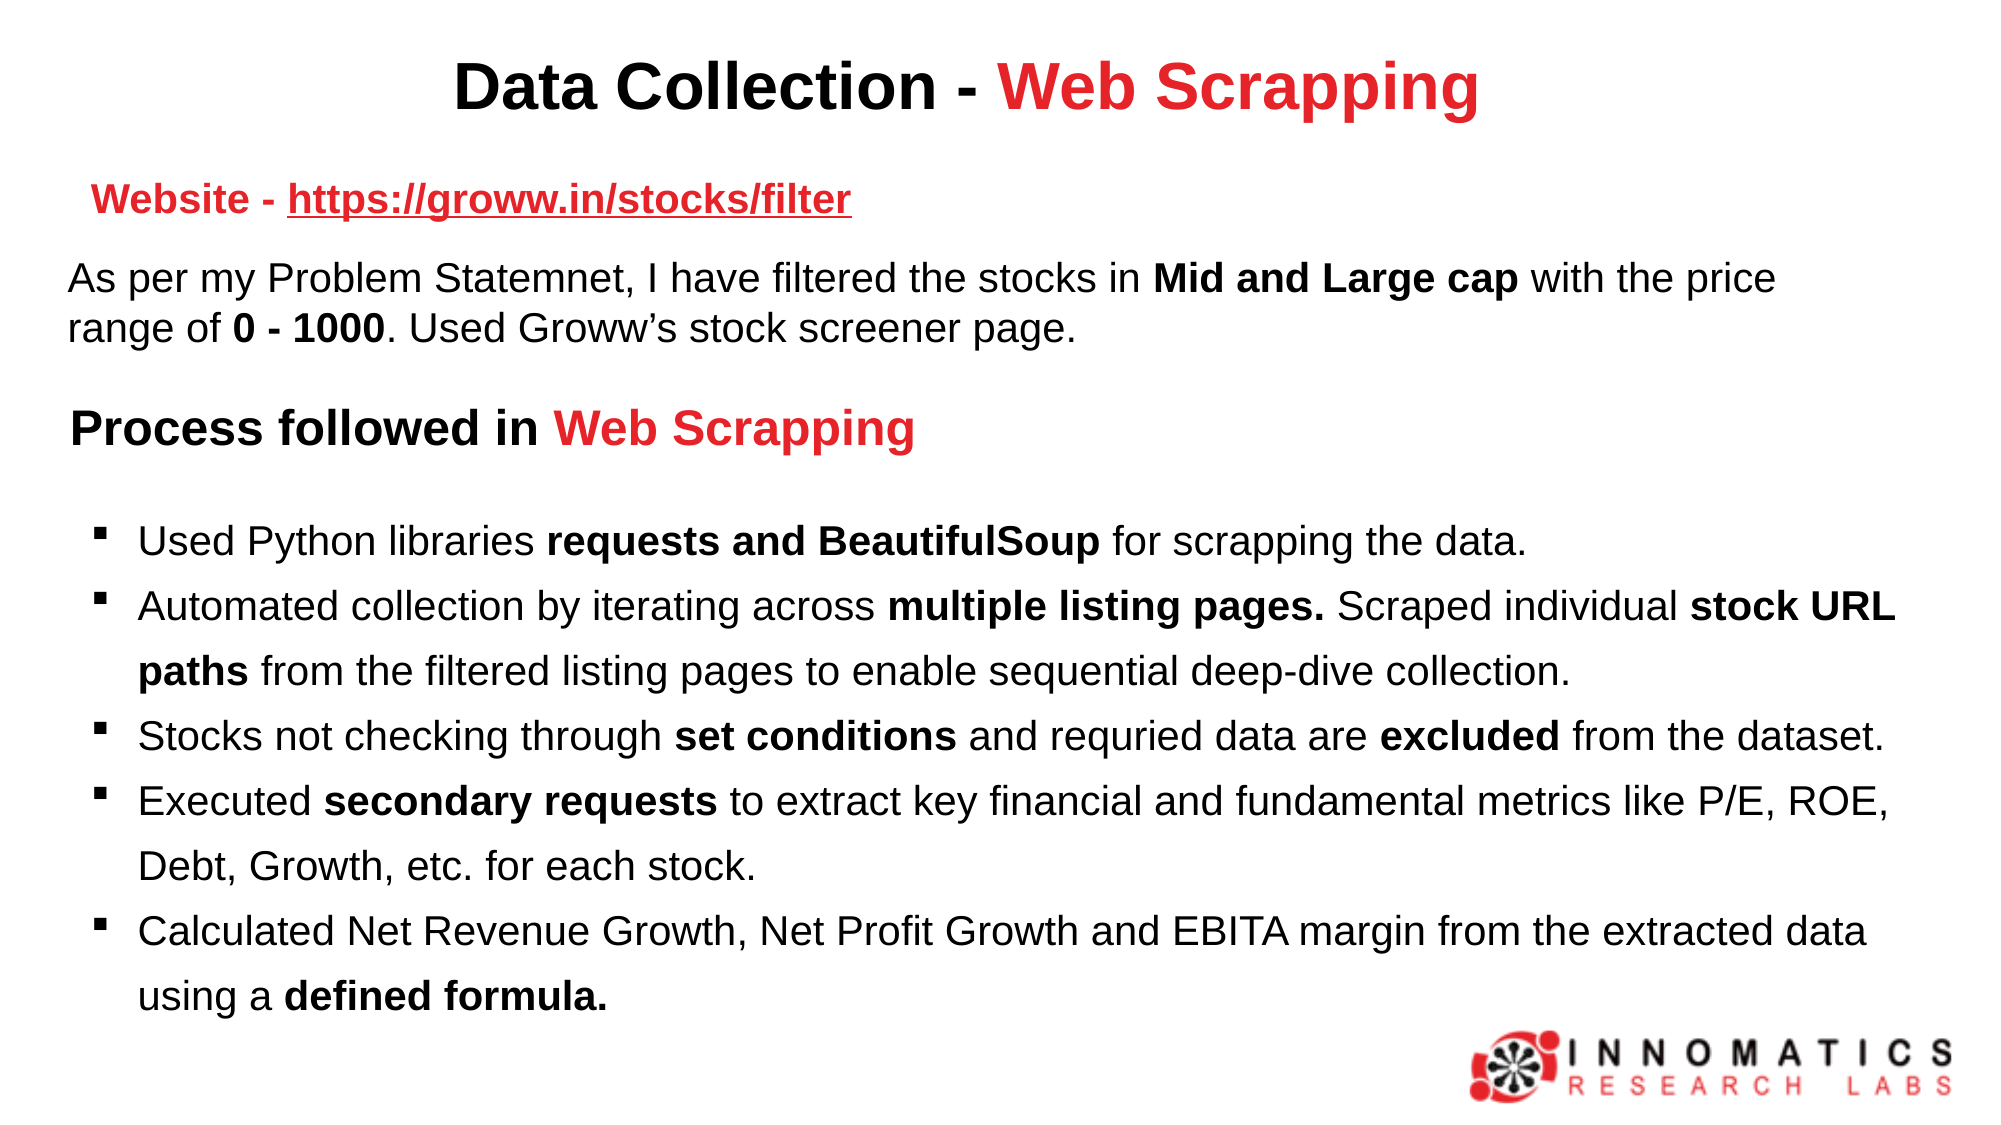

Data Collection - Web Scrapping
Website - https://groww.in/stocks/filter
As per my Problem Statemnet, I have filtered the stocks in Mid and Large cap with the price range of 0 - 1000. Used Groww’s stock screener page.
Process followed in Web Scrapping
Used Python libraries requests and BeautifulSoup for scrapping the data.
Automated collection by iterating across multiple listing pages. Scraped individual stock URL paths from the filtered listing pages to enable sequential deep-dive collection.
Stocks not checking through set conditions and requried data are excluded from the dataset.
Executed secondary requests to extract key financial and fundamental metrics like P/E, ROE, Debt, Growth, etc. for each stock.
Calculated Net Revenue Growth, Net Profit Growth and EBITA margin from the extracted data using a defined formula.